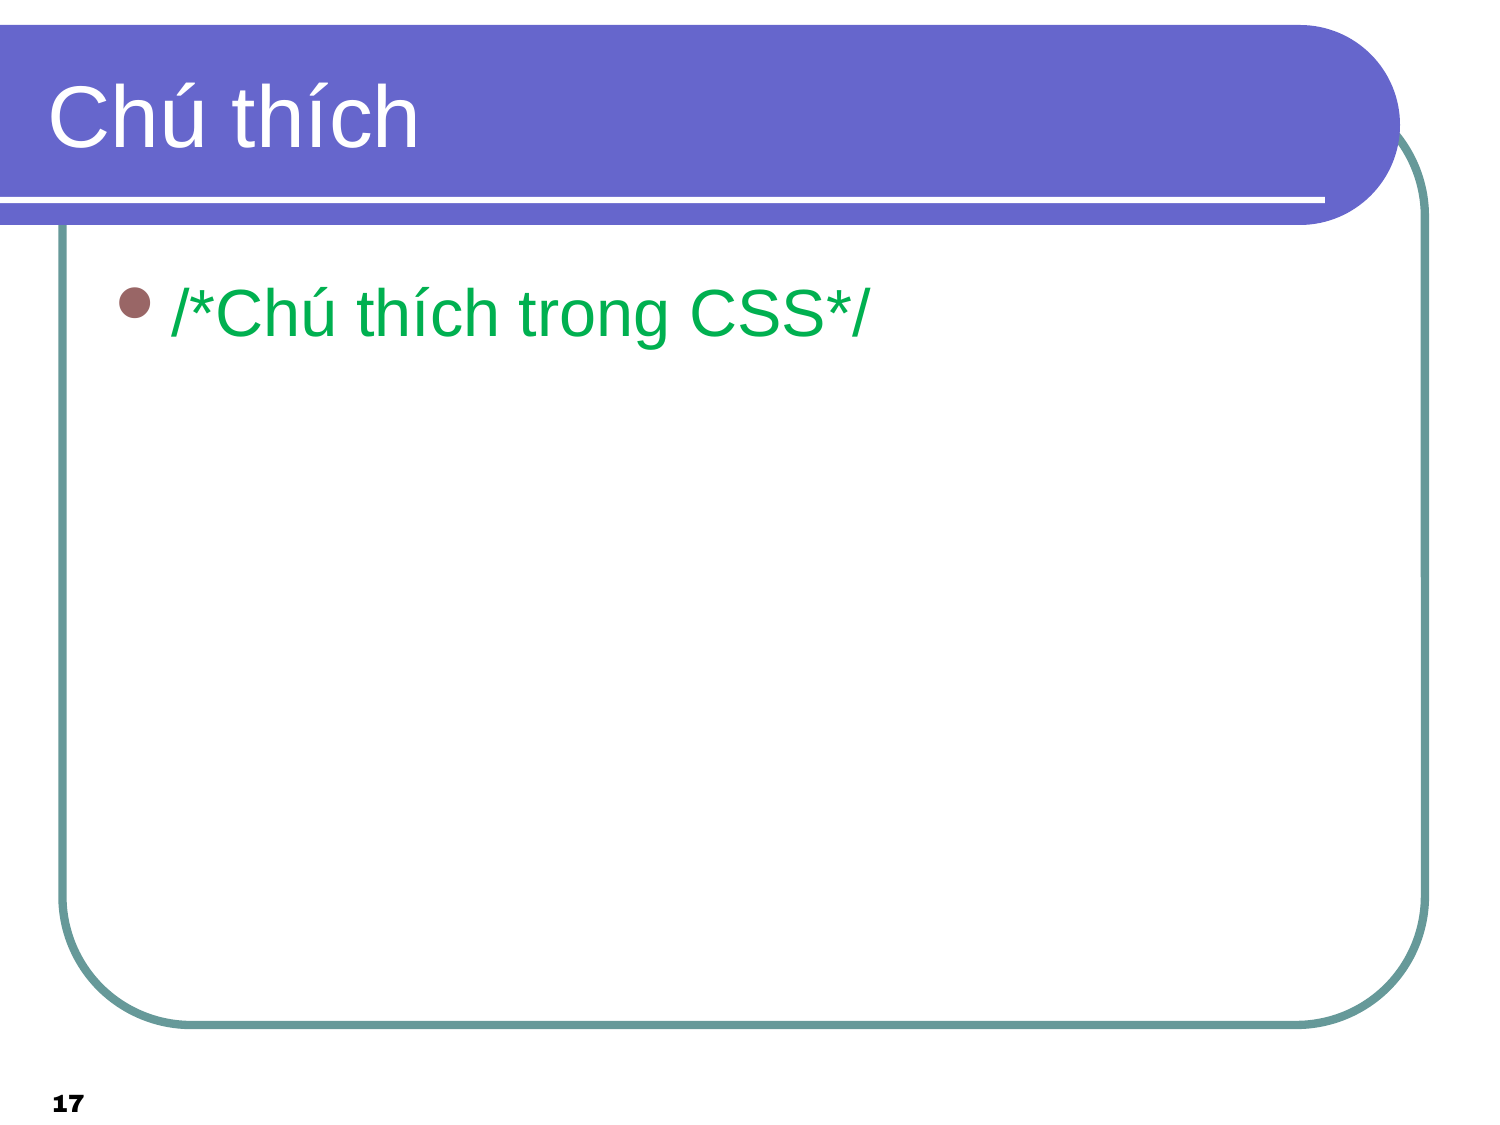

# Chú thích
/*Chú thích trong CSS*/
17